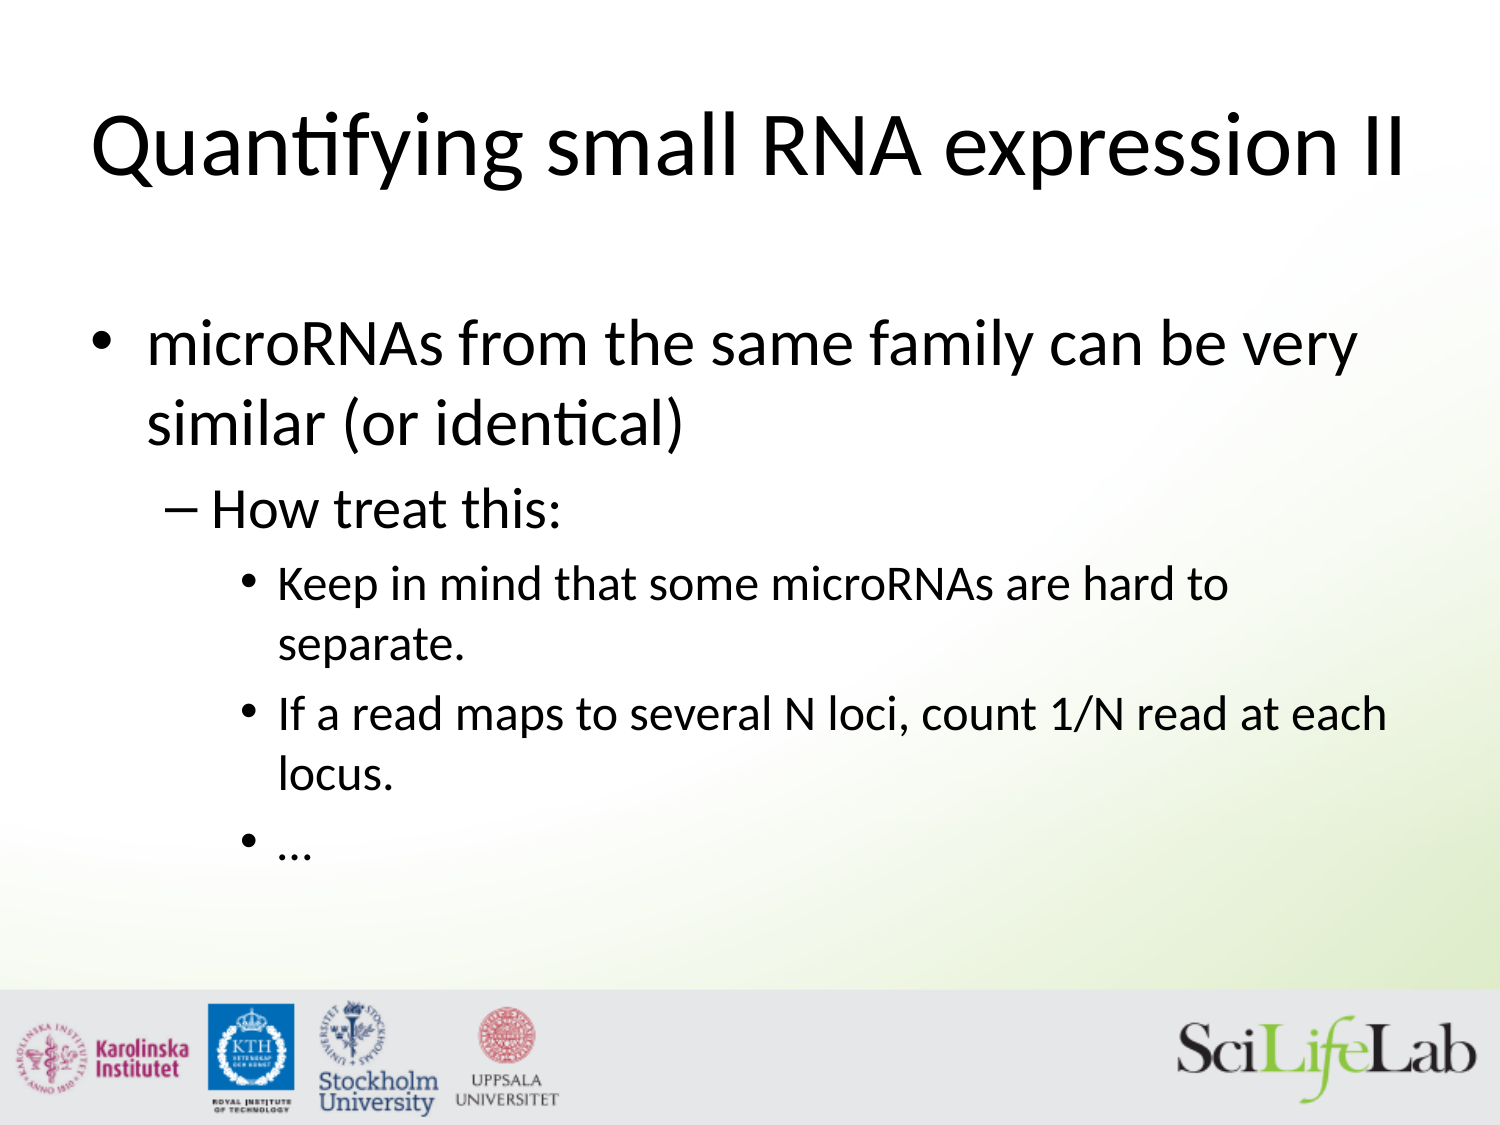

# Quantifying small RNA expression II
microRNAs from the same family can be very similar (or identical)
How treat this:
Keep in mind that some microRNAs are hard to separate.
If a read maps to several N loci, count 1/N read at each locus.
…